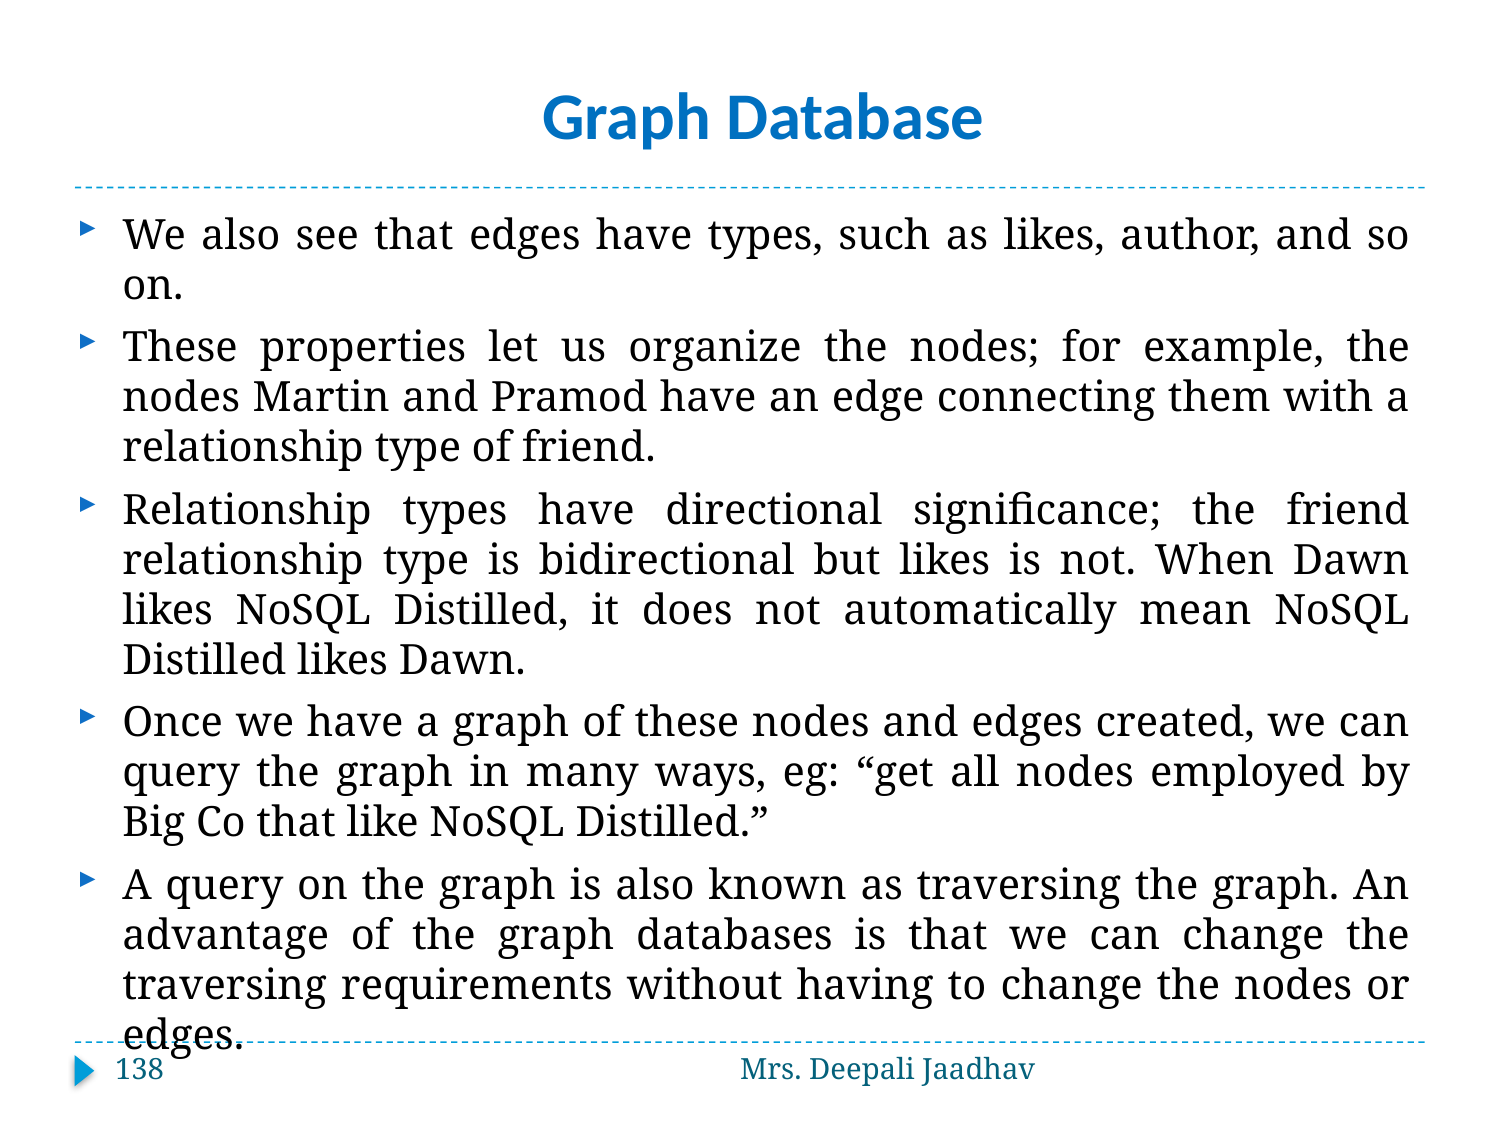

# Graph Database
We also see that edges have types, such as likes, author, and so on.
These properties let us organize the nodes; for example, the nodes Martin and Pramod have an edge connecting them with a relationship type of friend.
Relationship types have directional significance; the friend relationship type is bidirectional but likes is not. When Dawn likes NoSQL Distilled, it does not automatically mean NoSQL Distilled likes Dawn.
Once we have a graph of these nodes and edges created, we can query the graph in many ways, eg: “get all nodes employed by Big Co that like NoSQL Distilled.”
A query on the graph is also known as traversing the graph. An advantage of the graph databases is that we can change the traversing requirements without having to change the nodes or edges.
138
Mrs. Deepali Jaadhav